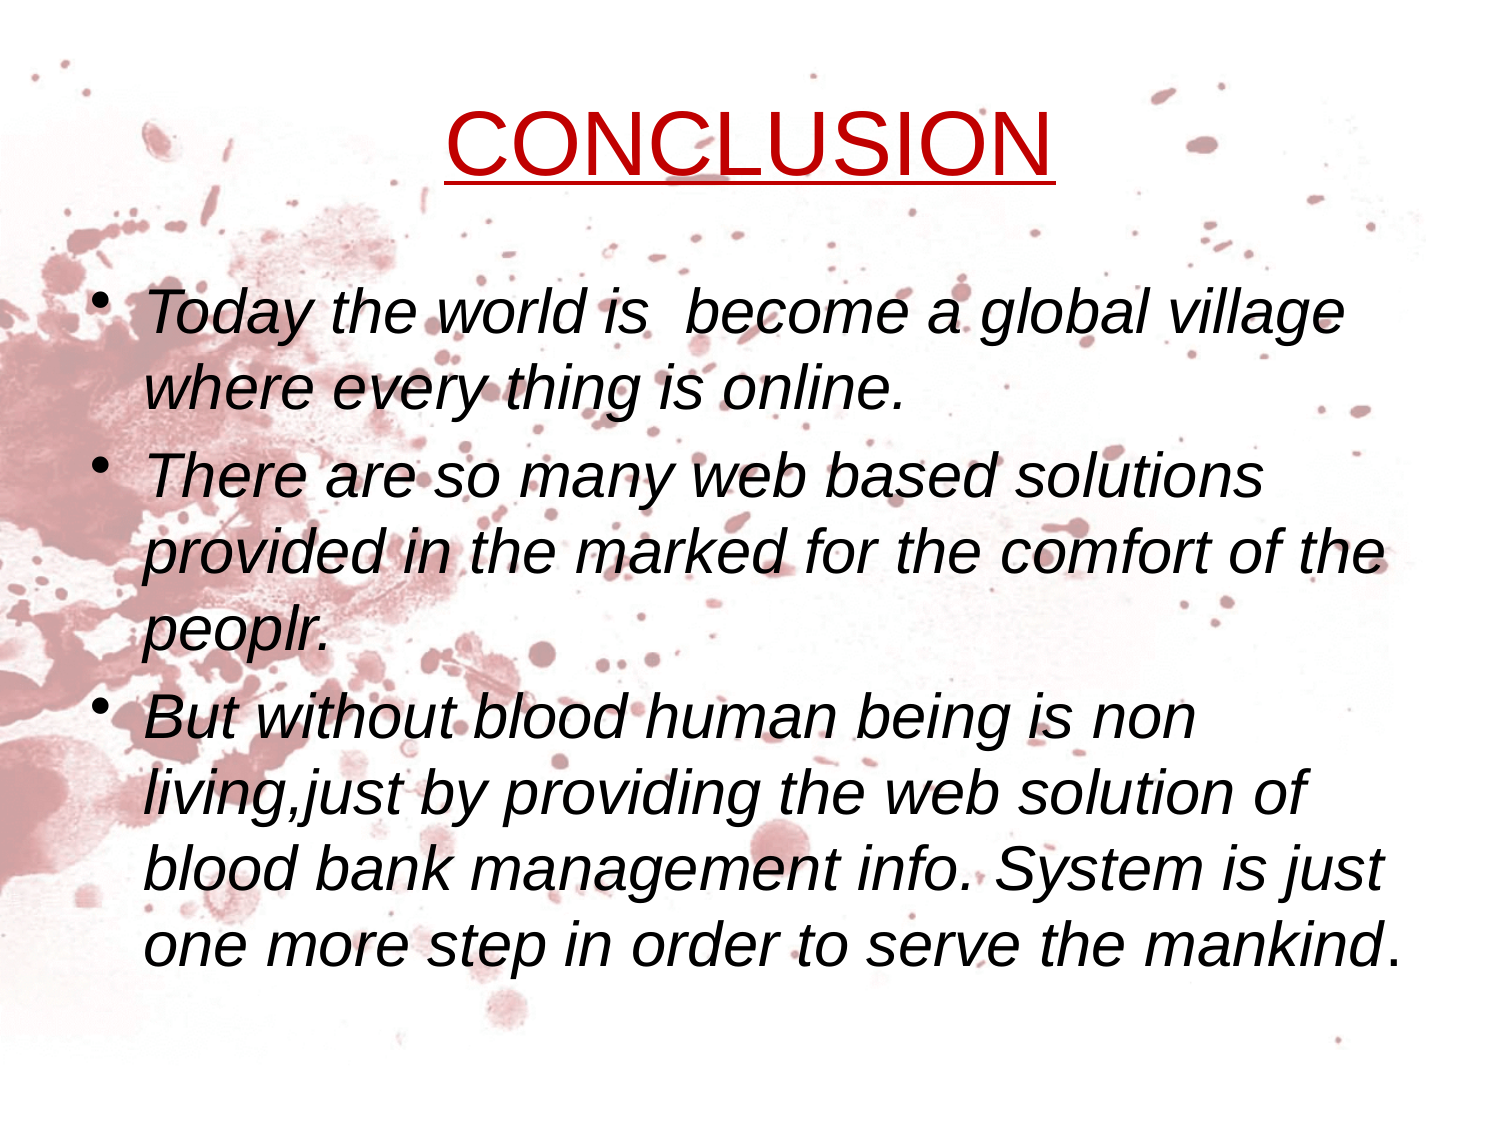

# CONCLUSION
Today the world is  become a global village where every thing is online.
There are so many web based solutions provided in the marked for the comfort of the peoplr.
But without blood human being is non living,just by providing the web solution of blood bank management info. System is just one more step in order to serve the mankind.